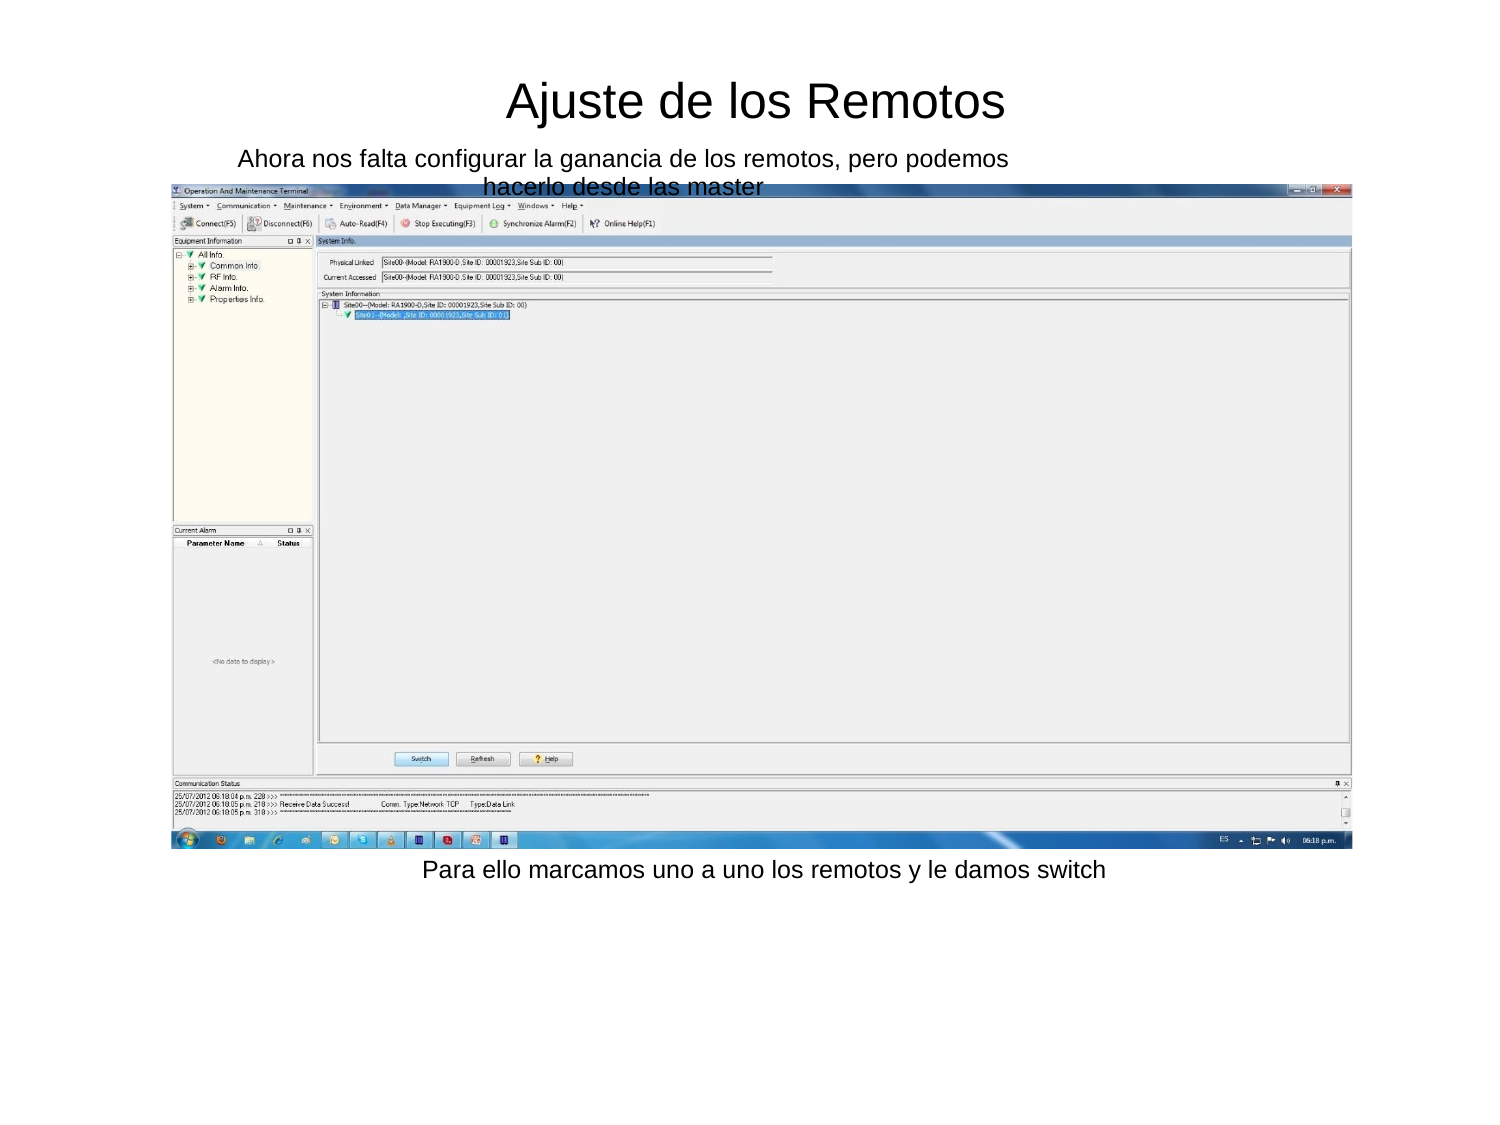

Ajuste de los Remotos
Ahora nos falta configurar la ganancia de los remotos, pero podemos hacerlo desde las master

Para ello marcamos uno a uno los remotos y le damos switch